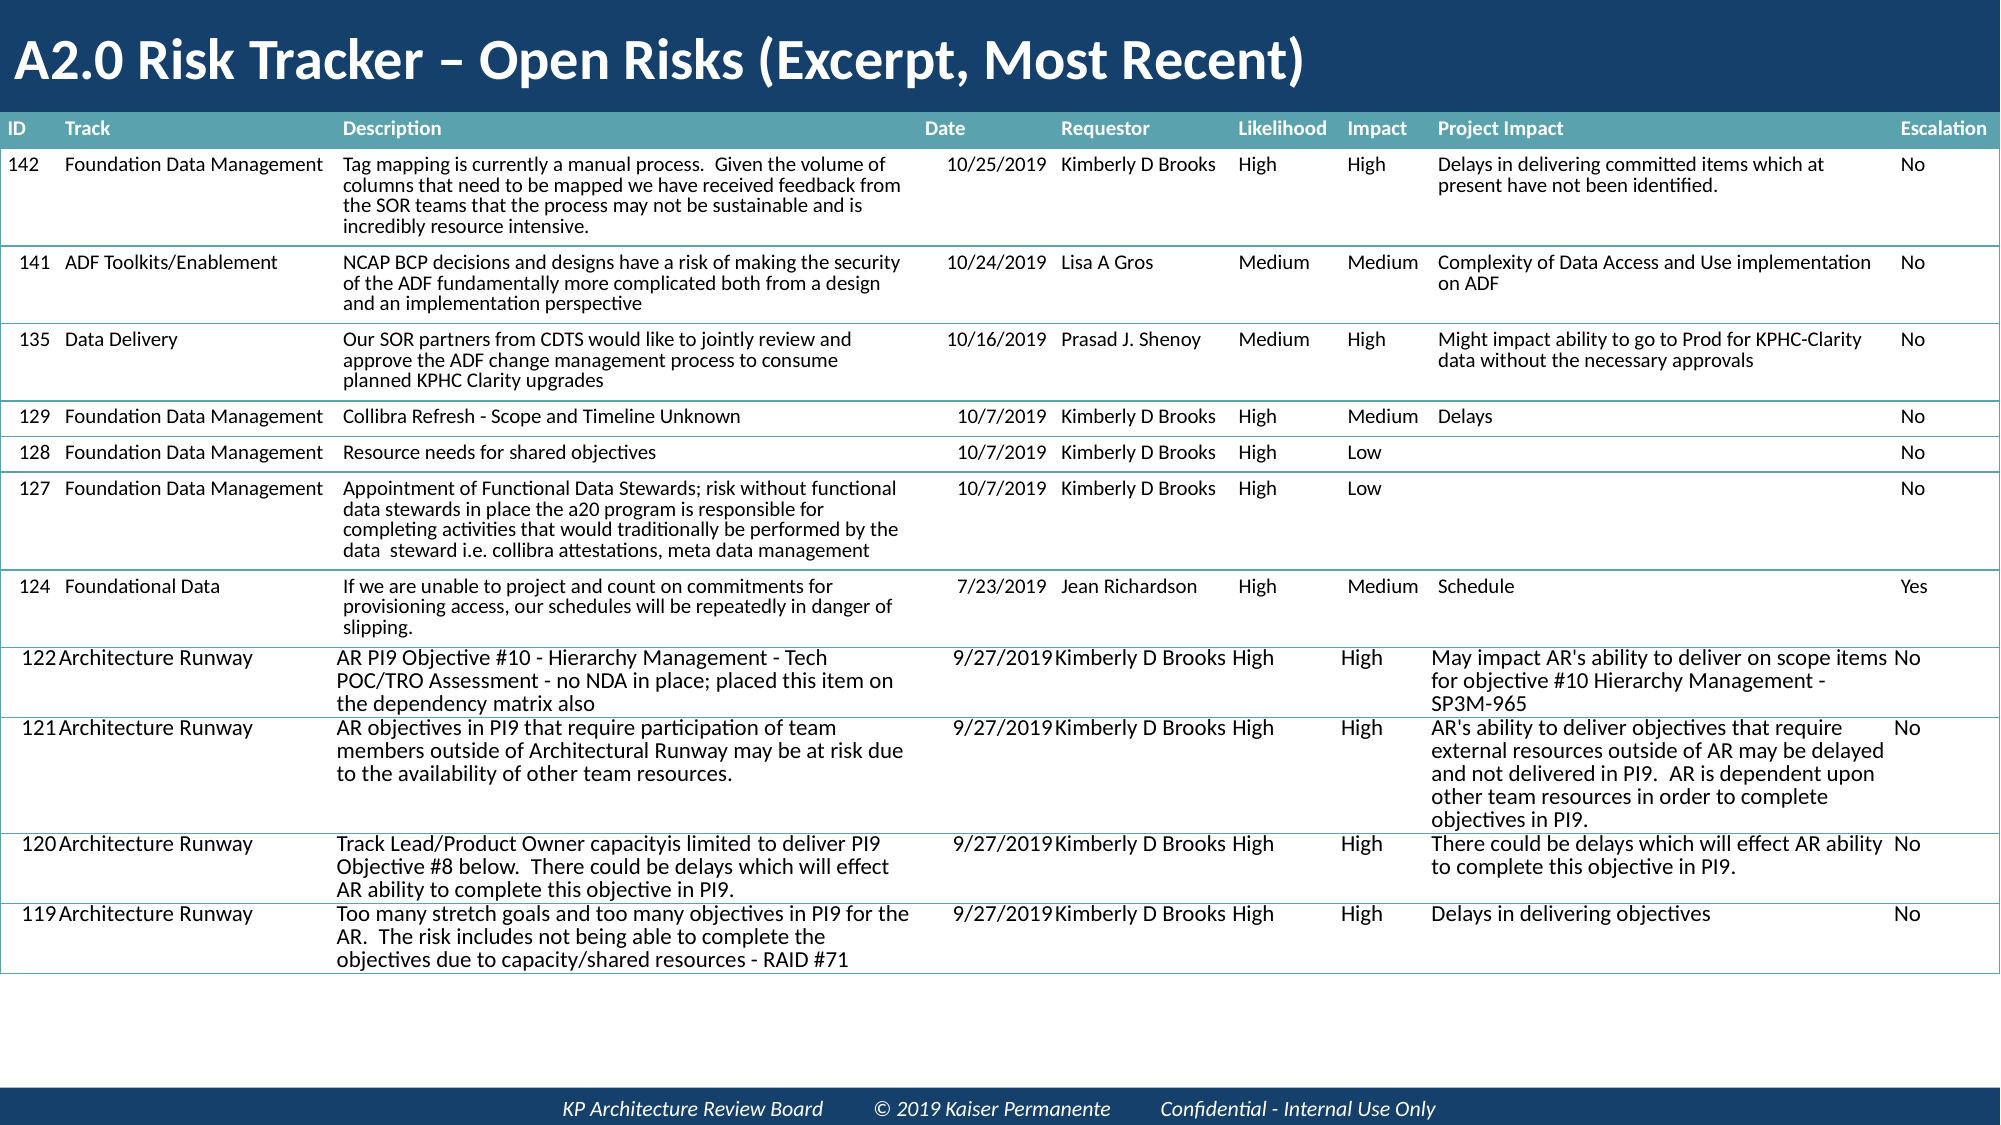

# A2.0 Risk Tracker – Open Risks (Excerpt, Most Recent)
| ID | Track | Description | Date | Requestor | Likelihood | Impact | Project Impact | Escalation |
| --- | --- | --- | --- | --- | --- | --- | --- | --- |
| 142 | Foundation Data Management | Tag mapping is currently a manual process.  Given the volume of columns that need to be mapped we have received feedback from the SOR teams that the process may not be sustainable and is incredibly resource intensive. | 10/25/2019 | Kimberly D Brooks | High | High | ​Delays in delivering committed items which at present have not been identified. | No |
| 141 | ADF Toolkits/Enablement | NCAP BCP decisions and designs have a risk of making the security of the ADF fundamentally more complicated both from a design and an implementation perspective | 10/24/2019 | Lisa A Gros | Medium | Medium | ​Complexity of Data Access and Use implementation on ADF | No |
| 135 | Data Delivery | Our SOR partners from CDTS would like to jointly review and approve the ADF change management process to consume planned KPHC Clarity upgrades​ | 10/16/2019 | Prasad J. Shenoy | Medium | High | Might ​impact ability to go to Prod for KPHC-Clarity data without the necessary approvals | No |
| 129 | Foundation Data Management | ​Collibra Refresh - Scope and Timeline Unknown | 10/7/2019 | Kimberly D Brooks | High | Medium | Delays | No |
| 128 | Foundation Data Management | ​Resource needs for shared objectives | 10/7/2019 | Kimberly D Brooks | High | Low |  | No |
| 127 | Foundation Data Management | ​Appointment of Functional Data Stewards; risk without functional data stewards in place the a20 program is responsible for completing activities that would traditionally be performed by the data  steward i.e. collibra attestations, meta data management | 10/7/2019 | Kimberly D Brooks | High | Low |  | No |
| 124 | Foundational Data | ​If we are unable to project and count on commitments for provisioning access, our schedules will be repeatedly in danger of slipping. | 7/23/2019 | Jean Richardson | High | Medium | ​Schedule | Yes |
| 122 | Architecture Runway | ​AR PI9 Objective #10 - Hierarchy Management - Tech POC/TRO Assessment - no NDA in place; placed this item on the dependency matrix also | 9/27/2019 | Kimberly D Brooks | High | High | ​May impact AR's ability to deliver on scope items for objective #10 Hierarchy Management - SP3M-965 | No |
| 121 | Architecture Runway | AR objectives in PI9 that require participation of team members outside of Architectural Runway may be at risk due to the availability of other team resources. | 9/27/2019 | Kimberly D Brooks | High | High | AR's ability to deliver objectives that require external resources outside of AR may be delayed and not delivered in PI9.  AR is dependent upon other team resources in order to complete objectives in PI9. | No |
| 120 | Architecture Runway | ​Track Lead/Product Owner capacityis limited to deliver PI9 Objective #8 below.  There could be delays which will effect AR ability to complete this objective in PI9. | 9/27/2019 | Kimberly D Brooks | High | High | ​There could be delays which will effect AR ability to complete this objective in PI9. | No |
| 119 | Architecture Runway | ​Too many stretch goals and too many objectives in PI9 for the AR.  The risk includes not being able to complete the objectives due to capacity/shared resources - RAID #71 | 9/27/2019 | Kimberly D Brooks | High | High | ​Delays in delivering objectives | No |
KP Architecture Review Board          © 2019 Kaiser Permanente          Confidential - Internal Use Only